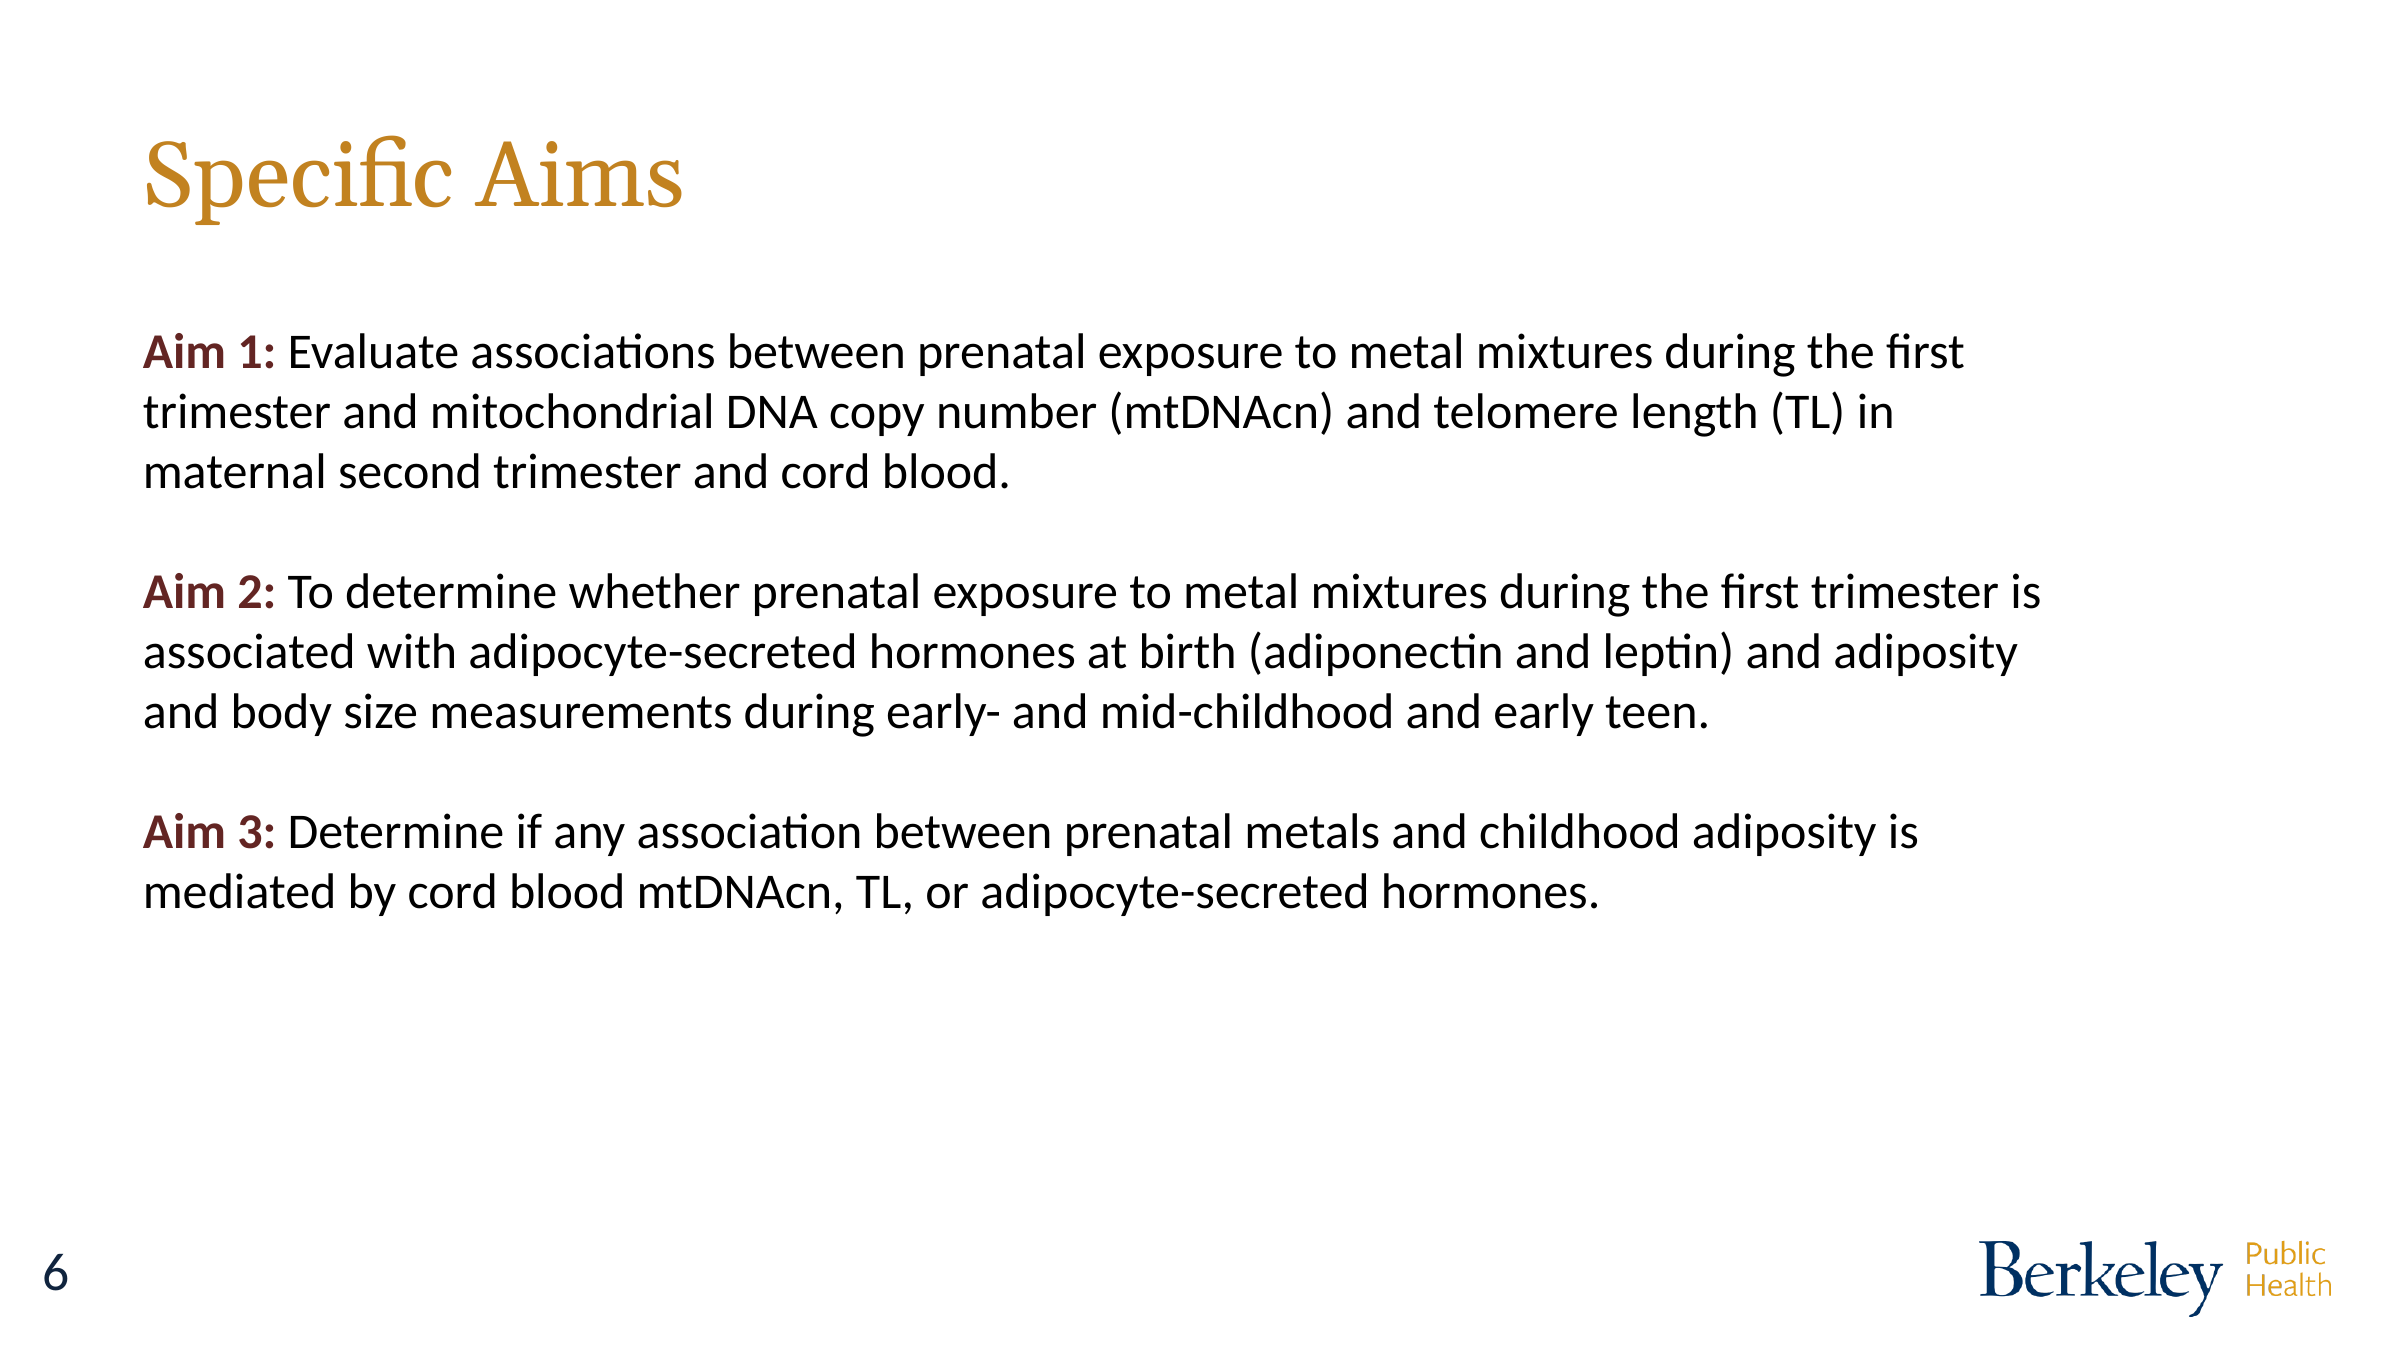

# Specific Aims
Aim 1: Evaluate associations between prenatal exposure to metal mixtures during the first trimester and mitochondrial DNA copy number (mtDNAcn) and telomere length (TL) in maternal second trimester and cord blood.

Aim 2: To determine whether prenatal exposure to metal mixtures during the first trimester is associated with adipocyte-secreted hormones at birth (adiponectin and leptin) and adiposity and body size measurements during early- and mid-childhood and early teen.

Aim 3: Determine if any association between prenatal metals and childhood adiposity is mediated by cord blood mtDNAcn, TL, or adipocyte-secreted hormones.

6